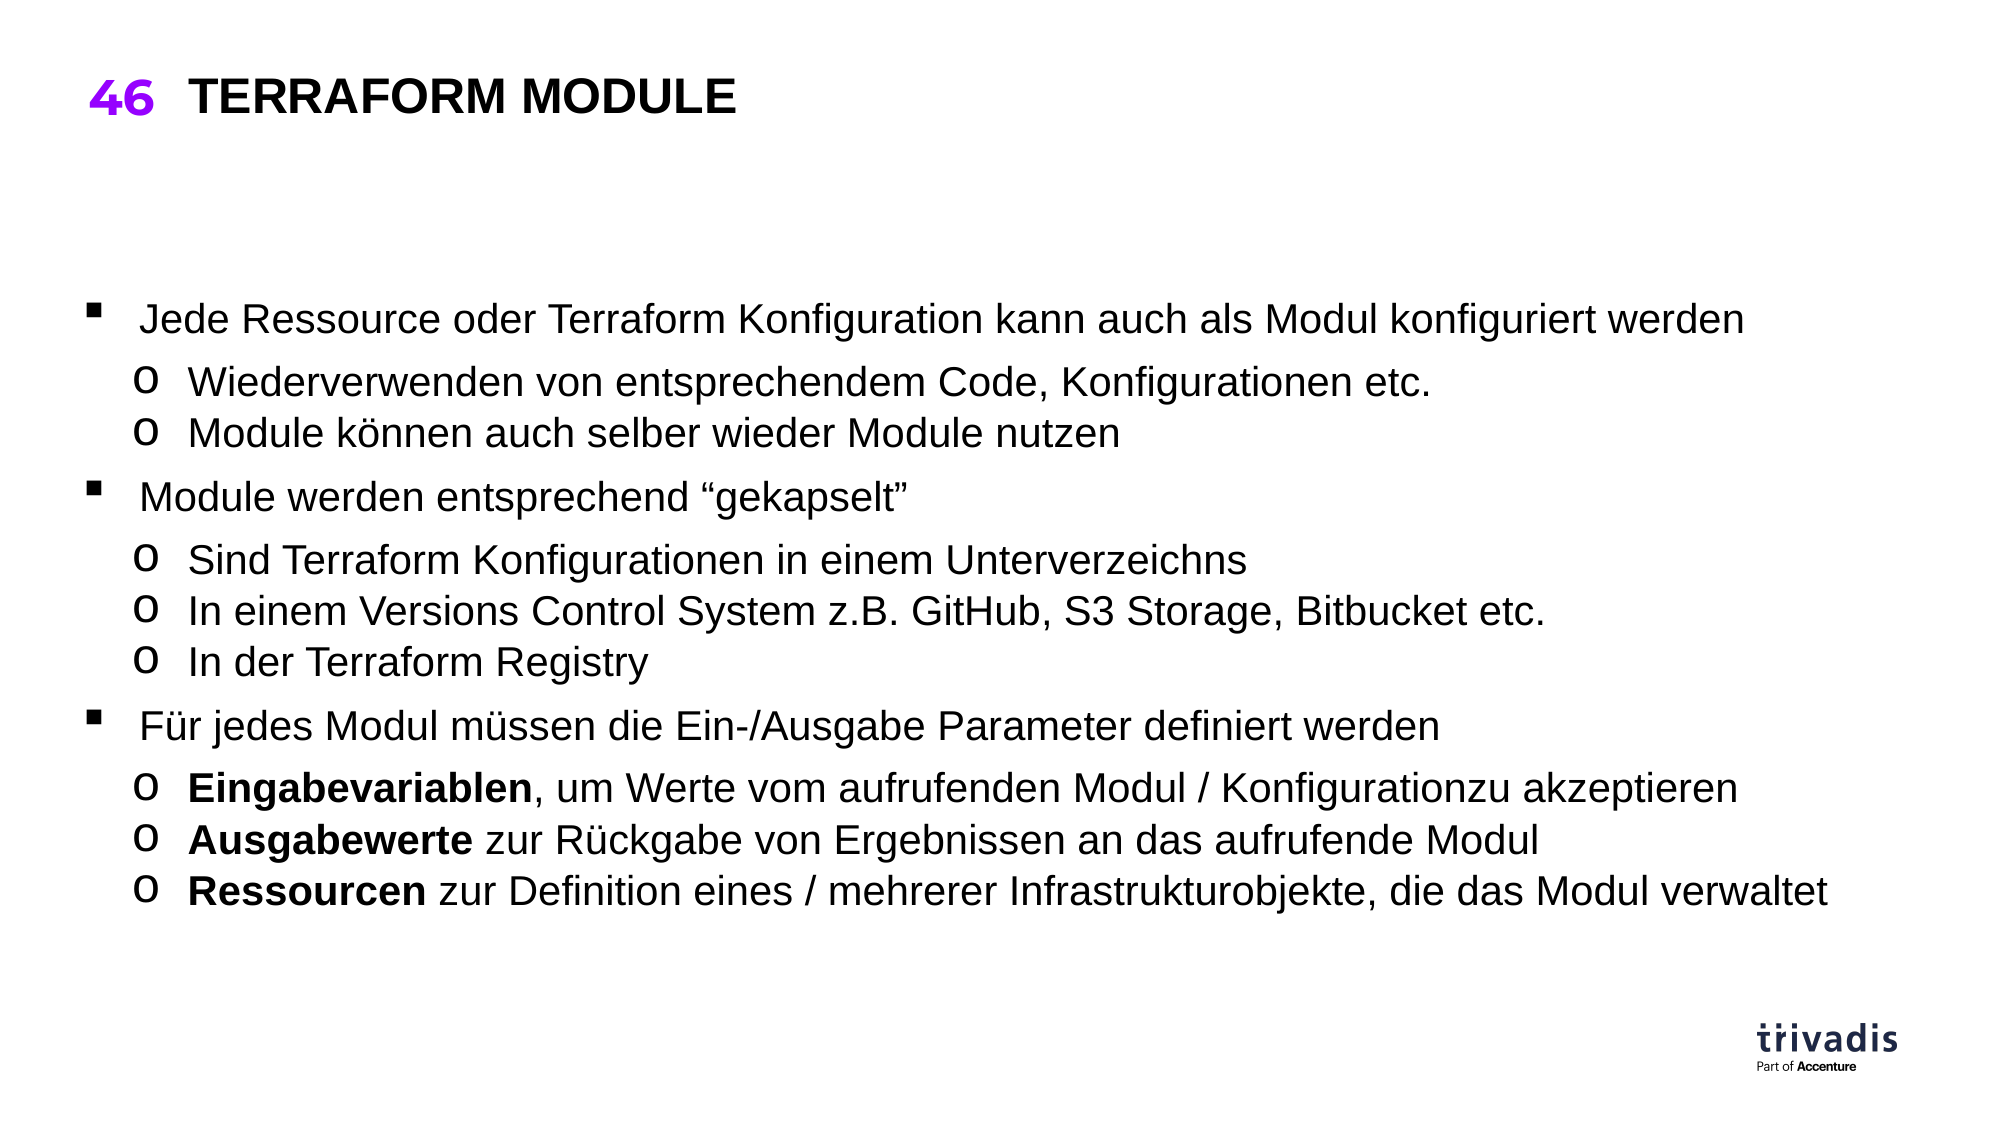

# Terraform Module
Jede Ressource oder Terraform Konfiguration kann auch als Modul konfiguriert werden
Wiederverwenden von entsprechendem Code, Konfigurationen etc.
Module können auch selber wieder Module nutzen
Module werden entsprechend “gekapselt”
Sind Terraform Konfigurationen in einem Unterverzeichns
In einem Versions Control System z.B. GitHub, S3 Storage, Bitbucket etc.
In der Terraform Registry
Für jedes Modul müssen die Ein-/Ausgabe Parameter definiert werden
Eingabevariablen, um Werte vom aufrufenden Modul / Konfigurationzu akzeptieren
Ausgabewerte zur Rückgabe von Ergebnissen an das aufrufende Modul
Ressourcen zur Definition eines / mehrerer Infrastrukturobjekte, die das Modul verwaltet